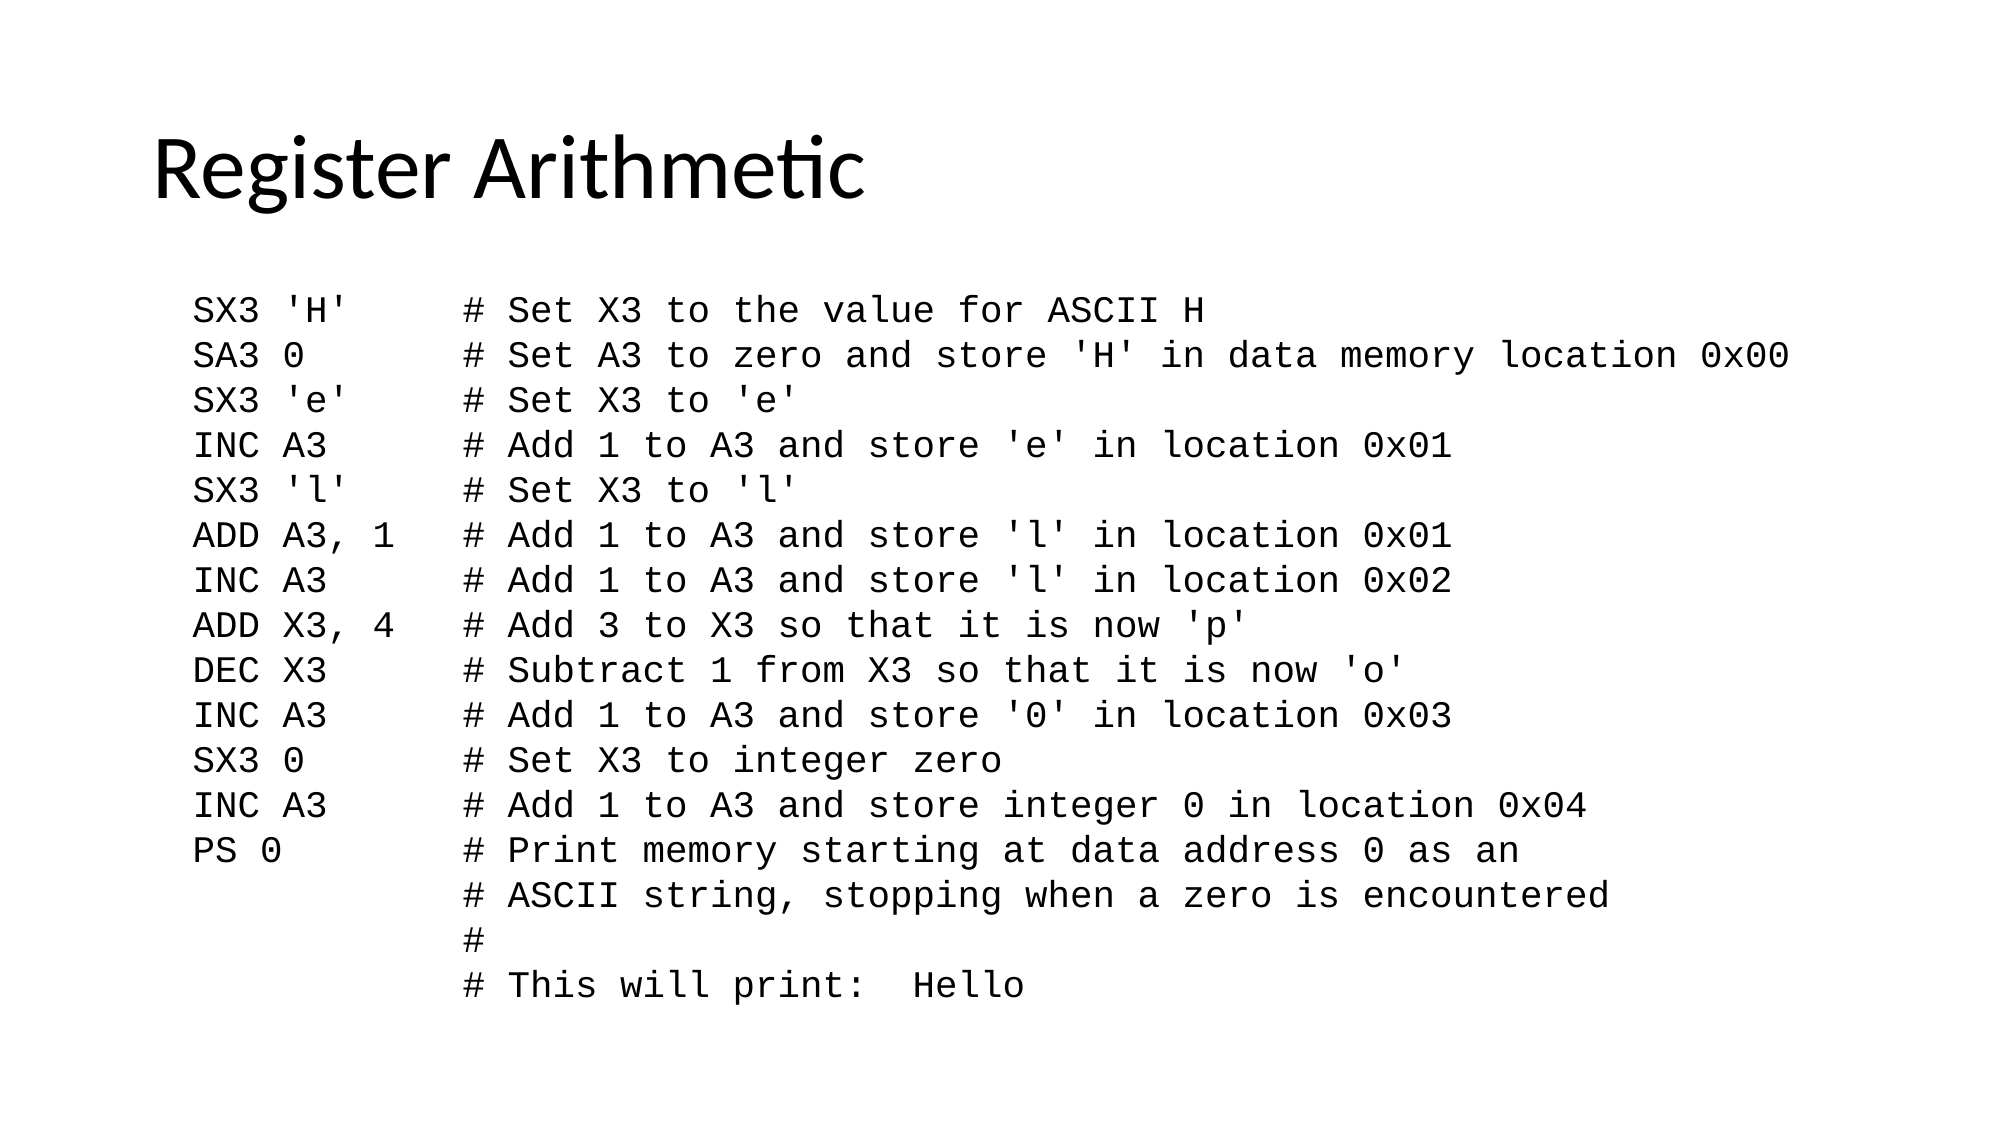

# Register Arithmetic
SX3 'H'     # Set X3 to the value for ASCII H
SA3 0       # Set A3 to zero and store 'H' in data memory location 0x00
SX3 'e'     # Set X3 to 'e'
INC A3      # Add 1 to A3 and store 'e' in location 0x01
SX3 'l'     # Set X3 to 'l'
ADD A3, 1   # Add 1 to A3 and store 'l' in location 0x01
INC A3      # Add 1 to A3 and store 'l' in location 0x02
ADD X3, 4   # Add 3 to X3 so that it is now 'p'
DEC X3      # Subtract 1 from X3 so that it is now 'o'
INC A3      # Add 1 to A3 and store '0' in location 0x03
SX3 0       # Set X3 to integer zero
INC A3      # Add 1 to A3 and store integer 0 in location 0x04
PS 0        # Print memory starting at data address 0 as an
            # ASCII string, stopping when a zero is encountered
            #
            # This will print:  Hello